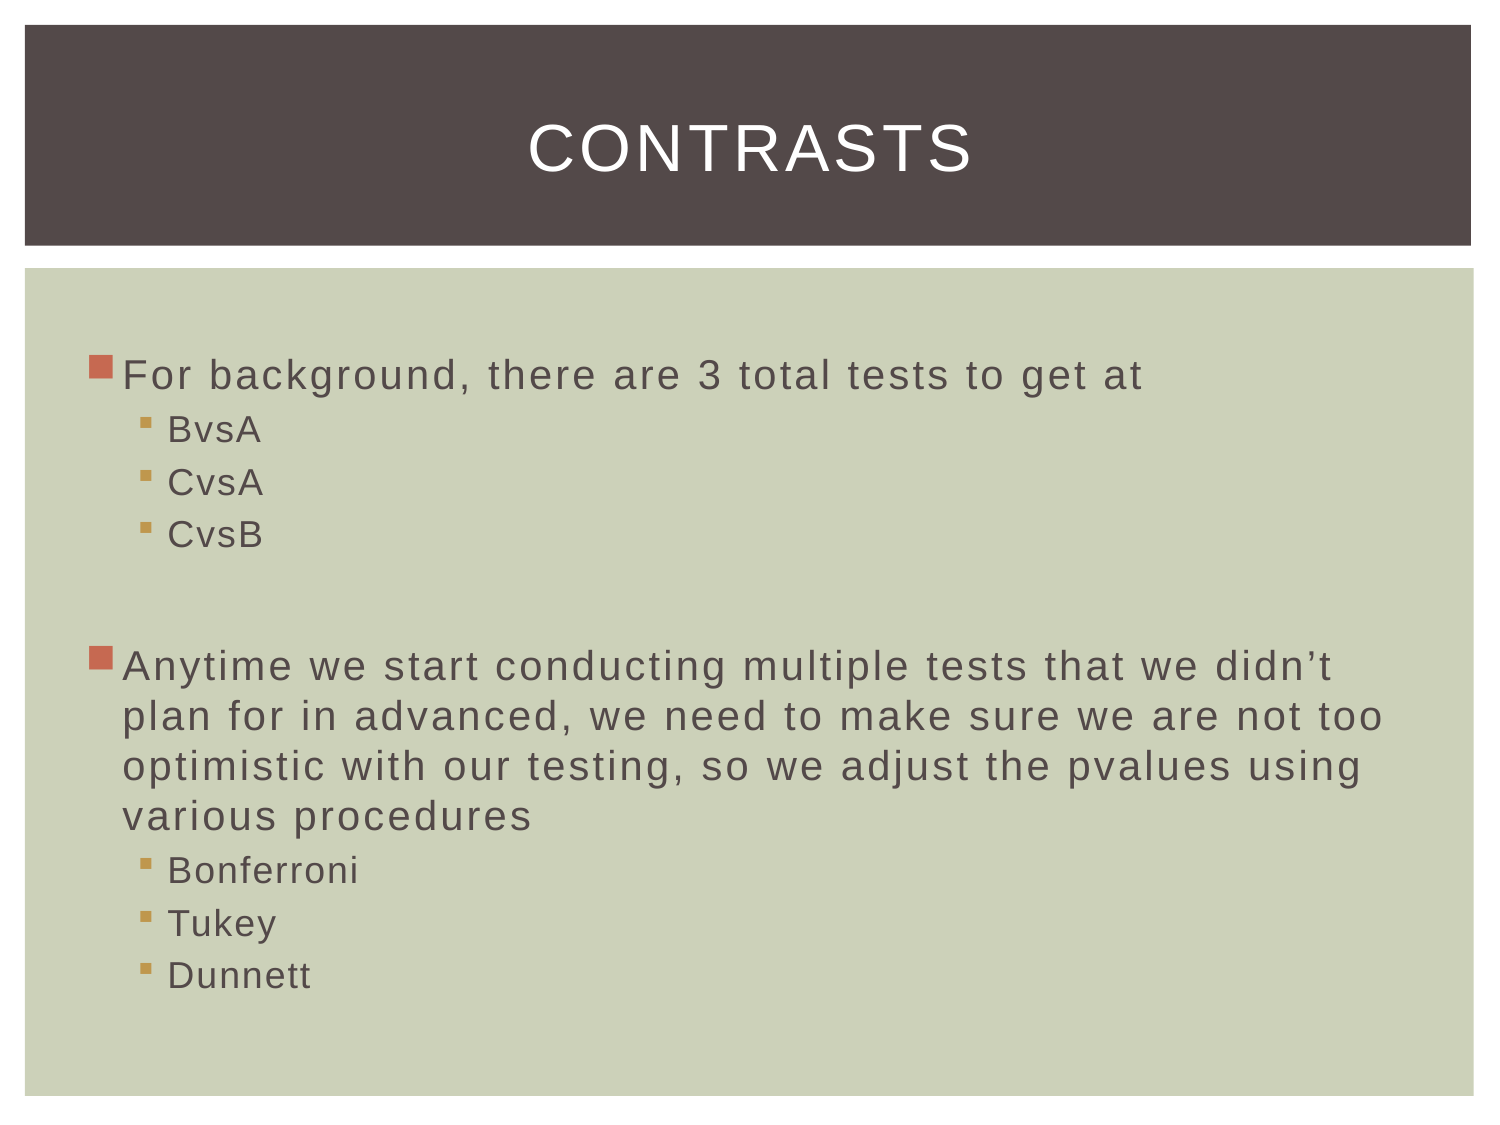

# COntrasts

For background, there are 3 total tests to get at
BvsA
CvsA
CvsB

Anytime we start conducting multiple tests that we didn’t plan for in advanced, we need to make sure we are not too optimistic with our testing, so we adjust the pvalues using various procedures
Bonferroni
Tukey
Dunnett